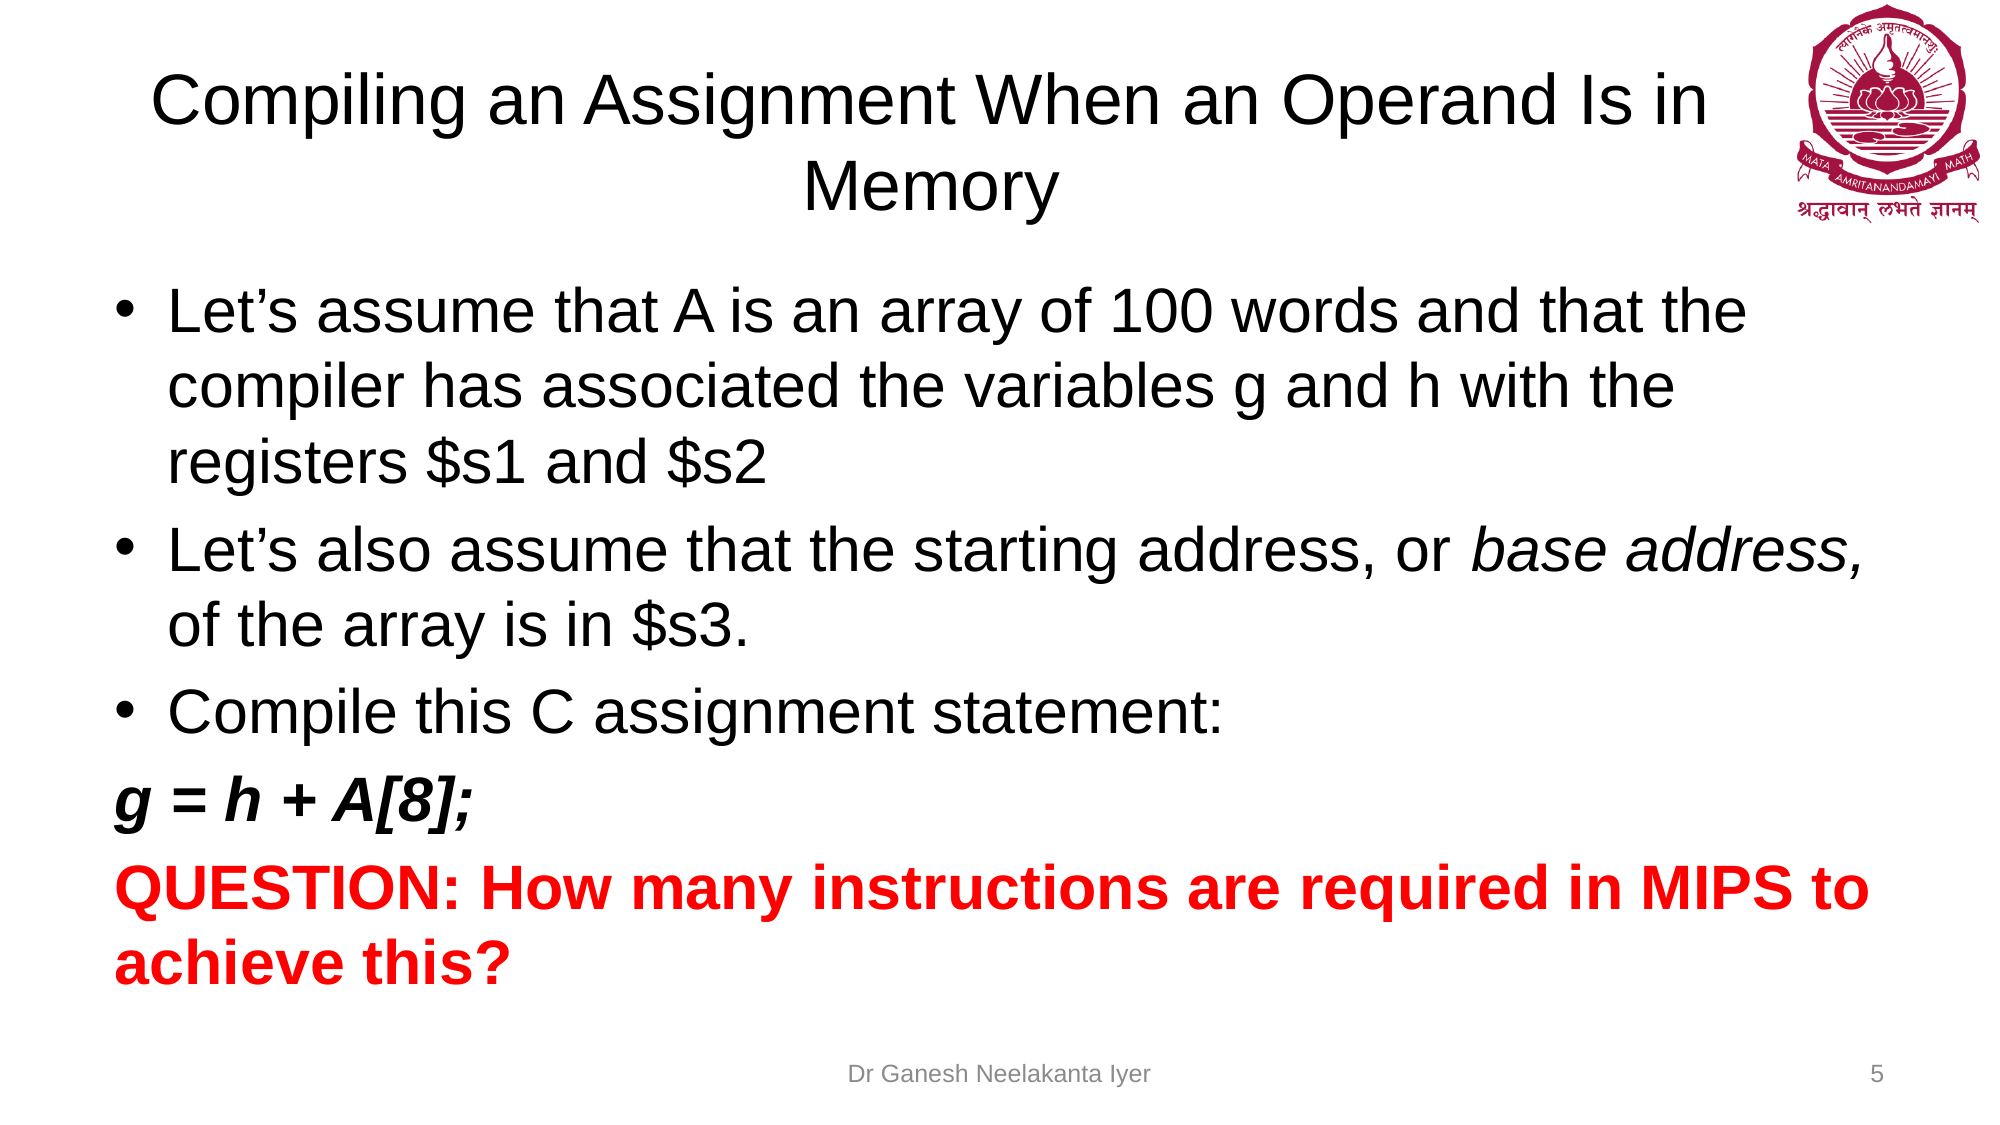

# Compiling an Assignment When an Operand Is in Memory
Let’s assume that A is an array of 100 words and that the compiler has associated the variables g and h with the registers $s1 and $s2
Let’s also assume that the starting address, or base address, of the array is in $s3.
Compile this C assignment statement:
g = h + A[8];
QUESTION: How many instructions are required in MIPS to achieve this?
Dr Ganesh Neelakanta Iyer
5